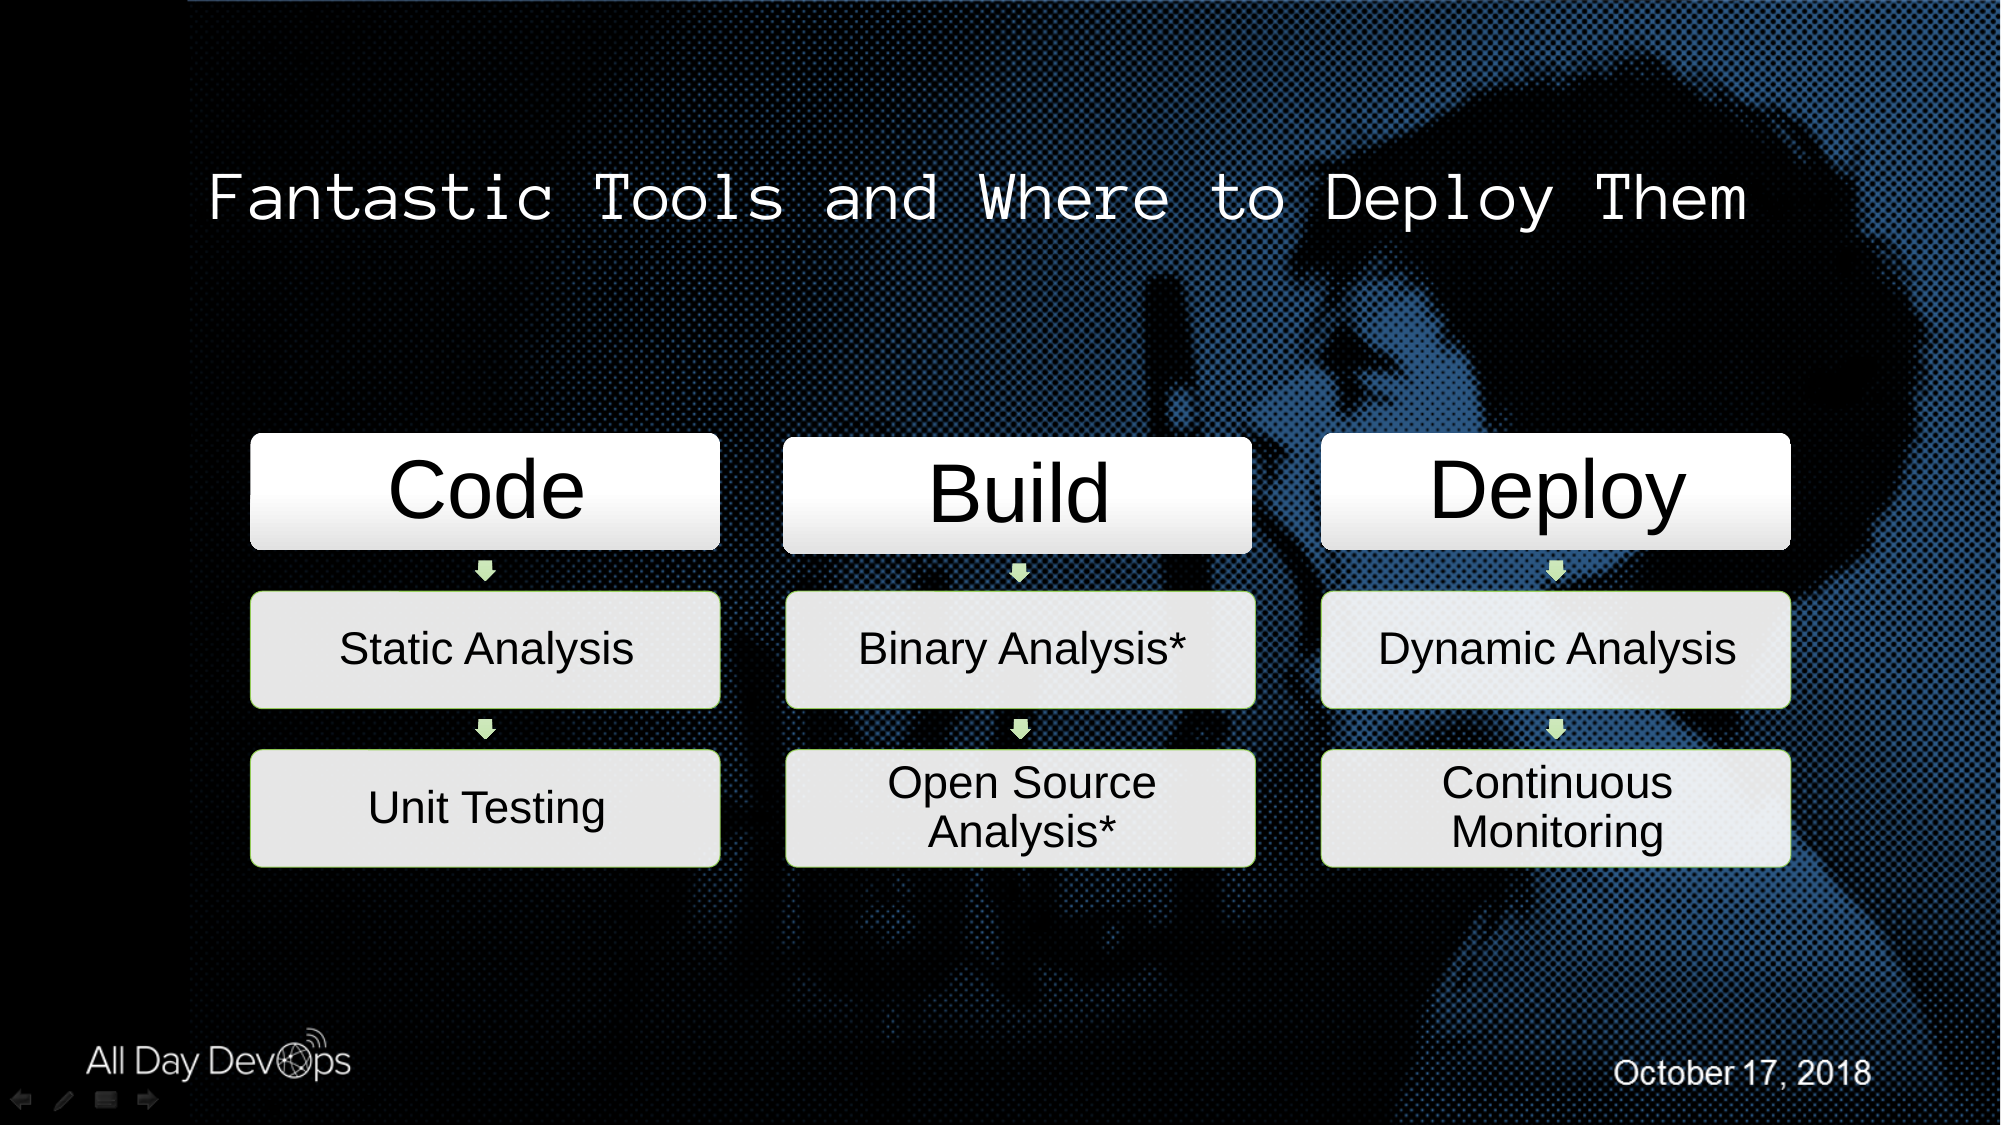

# Fantastic Tools and Where to Deploy Them
Code
Static Analysis
Unit Testing
Build
Binary Analysis*
Open Source Analysis*
Deploy
Dynamic Analysis
Continuous Monitoring